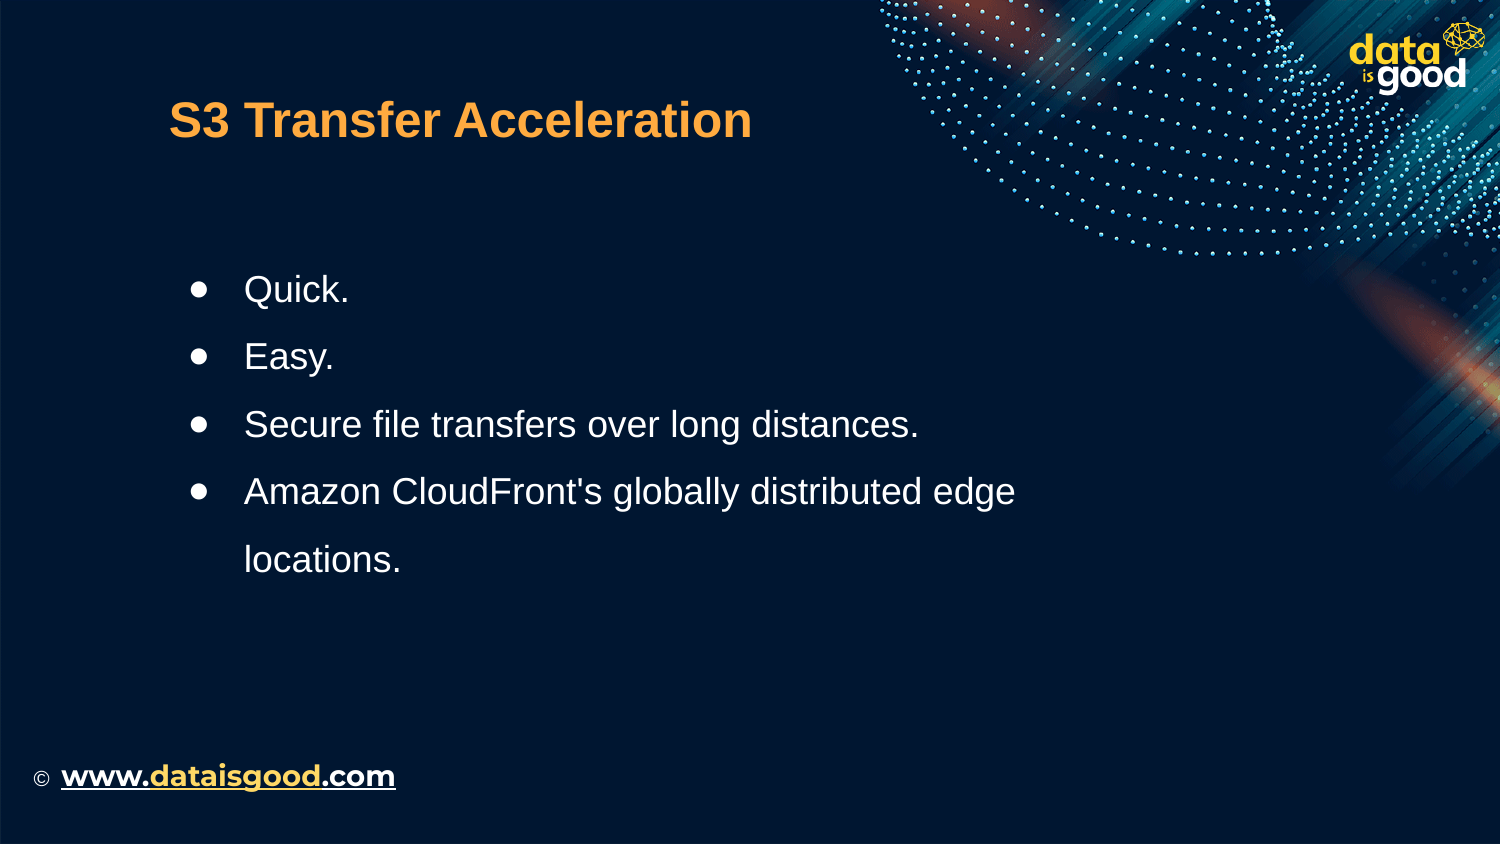

# S3 Transfer Acceleration
Quick.
Easy.
Secure file transfers over long distances.
Amazon CloudFront's globally distributed edge locations.